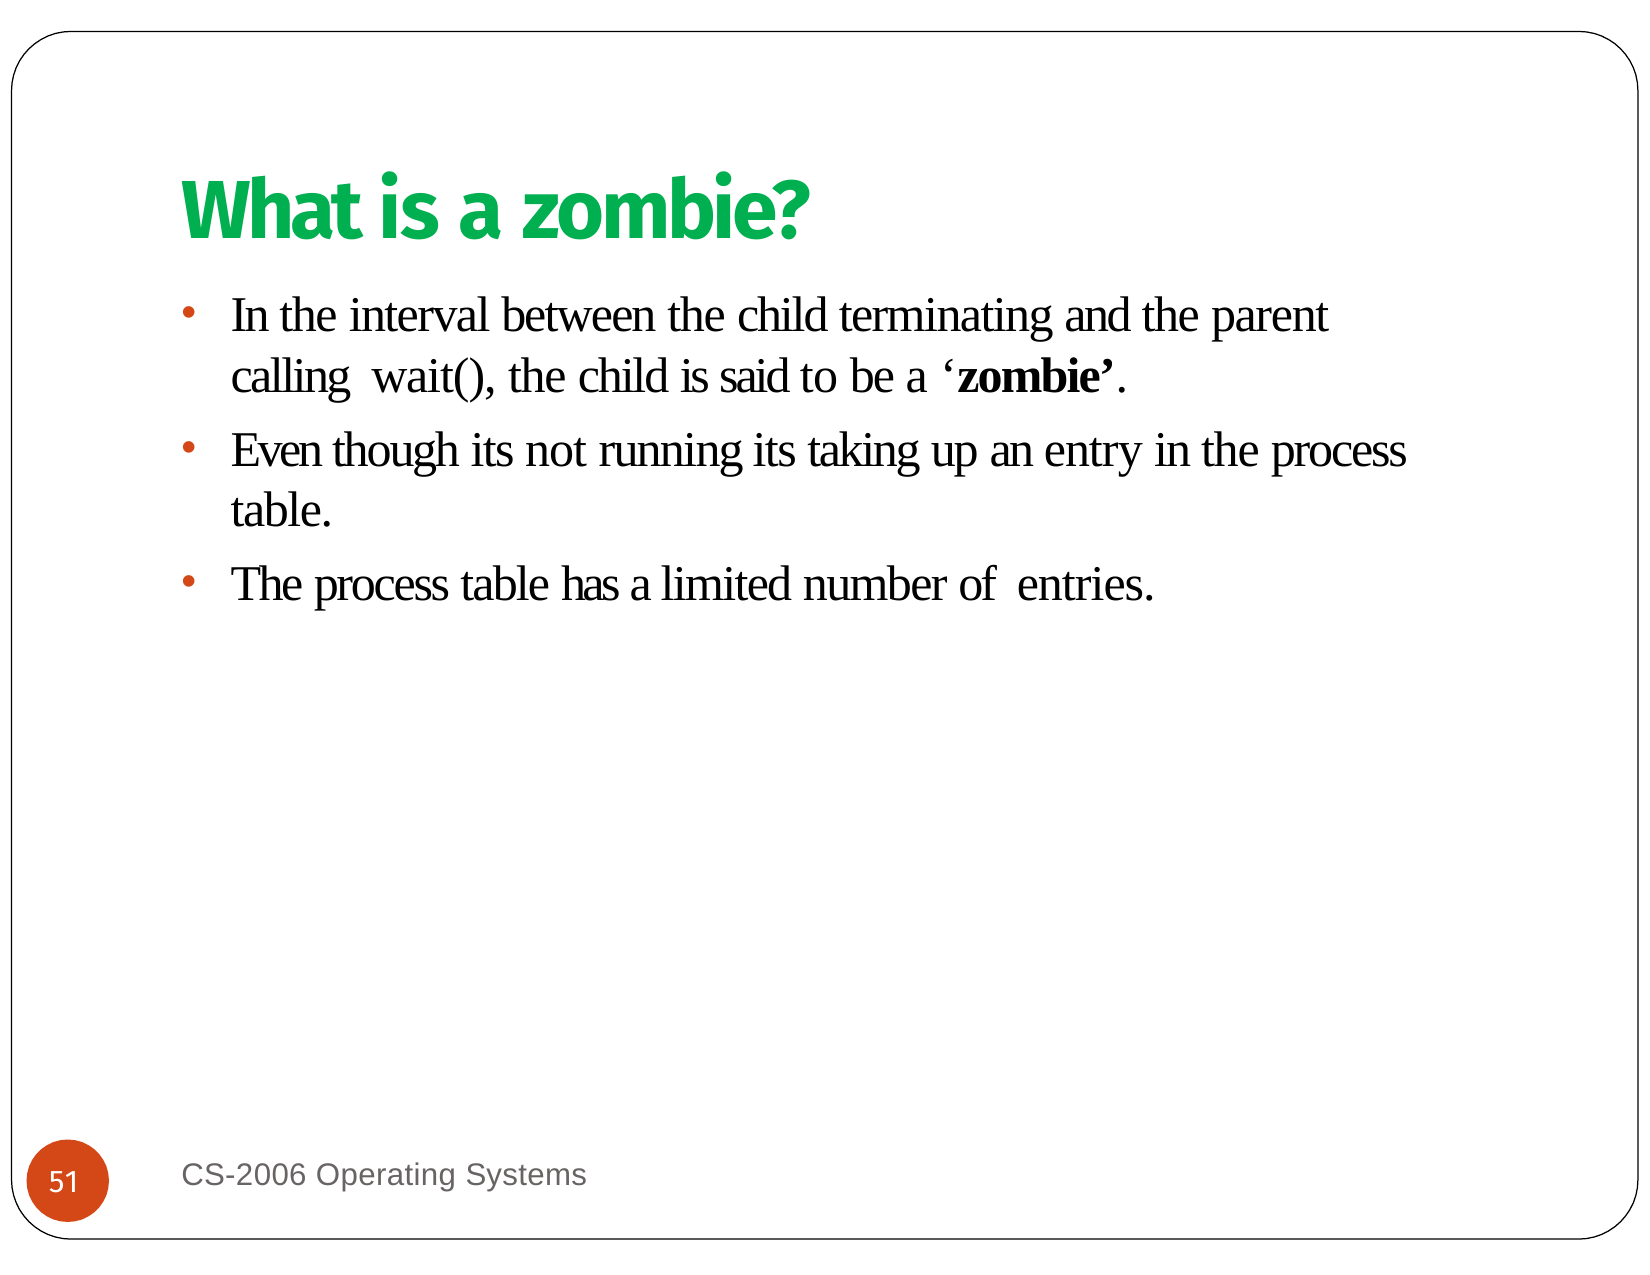

# What is a zombie?
In the interval between the child terminating and the parent calling  wait(), the child is said to be a ‘zombie’.
Even though its not running its taking up an entry in the process table.
The process table has a limited number of entries.

CS-2006 Operating Systems
51